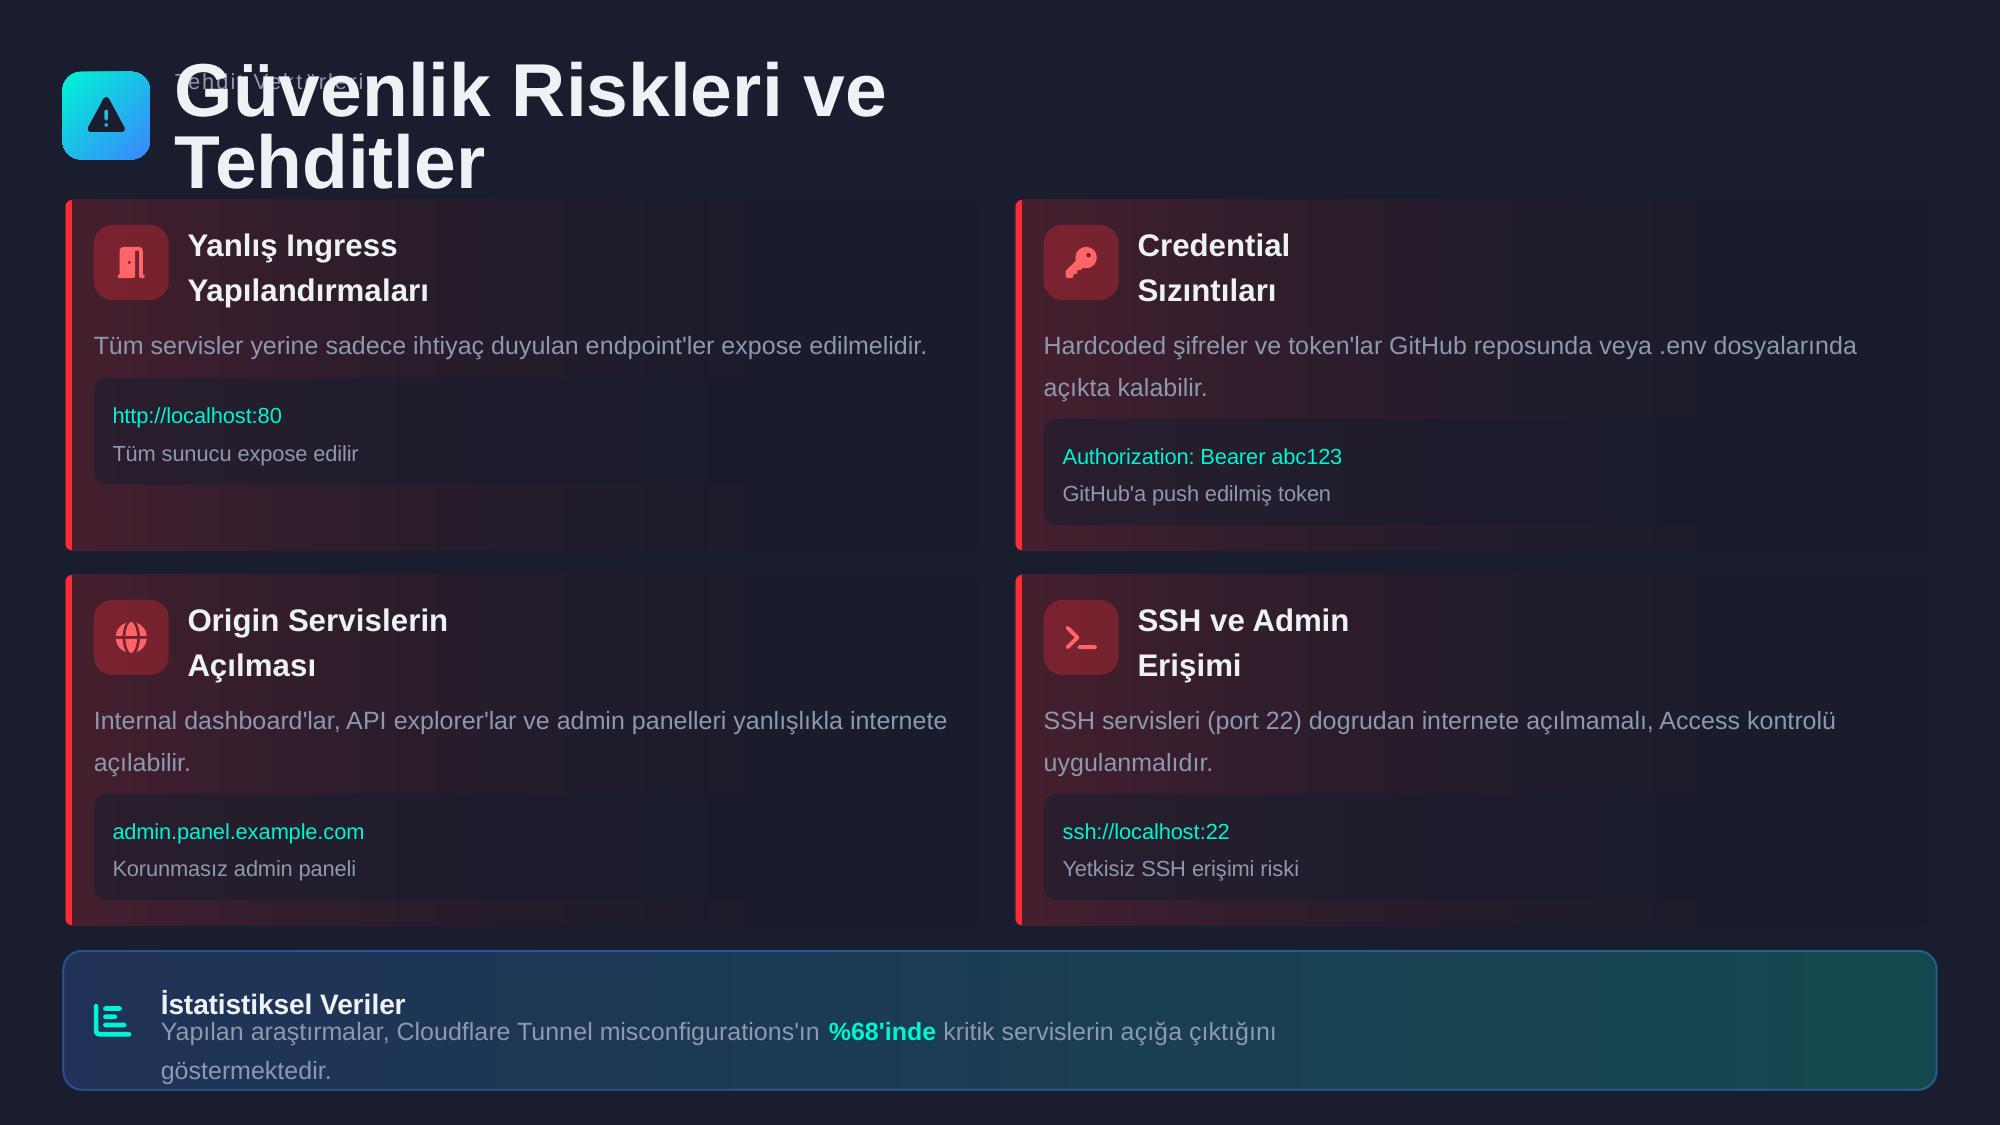

Tehdit Vektörleri

Güvenlik Riskleri ve Tehditler

Yanlış Ingress Yapılandırmaları
Credential Sızıntıları

Tüm servisler yerine sadece ihtiyaç duyulan endpoint'ler expose edilmelidir.
Hardcoded şifreler ve token'lar GitHub reposunda veya .env dosyalarında açıkta kalabilir.

http://localhost:80

Tüm sunucu expose edilir
Authorization: Bearer abc123
GitHub'a push edilmiş token

Origin Servislerin Açılması
SSH ve Admin Erişimi

Internal dashboard'lar, API explorer'lar ve admin panelleri yanlışlıkla internete açılabilir.
SSH servisleri (port 22) dogrudan internete açılmamalı, Access kontrolü uygulanmalıdır.

admin.panel.example.com
ssh://localhost:22
Korunmasız admin paneli
Yetkisiz SSH erişimi riski

İstatistiksel Veriler

Yapılan araştırmalar, Cloudflare Tunnel misconfigurations'ın %68'inde kritik servislerin açığa çıktığını göstermektedir.